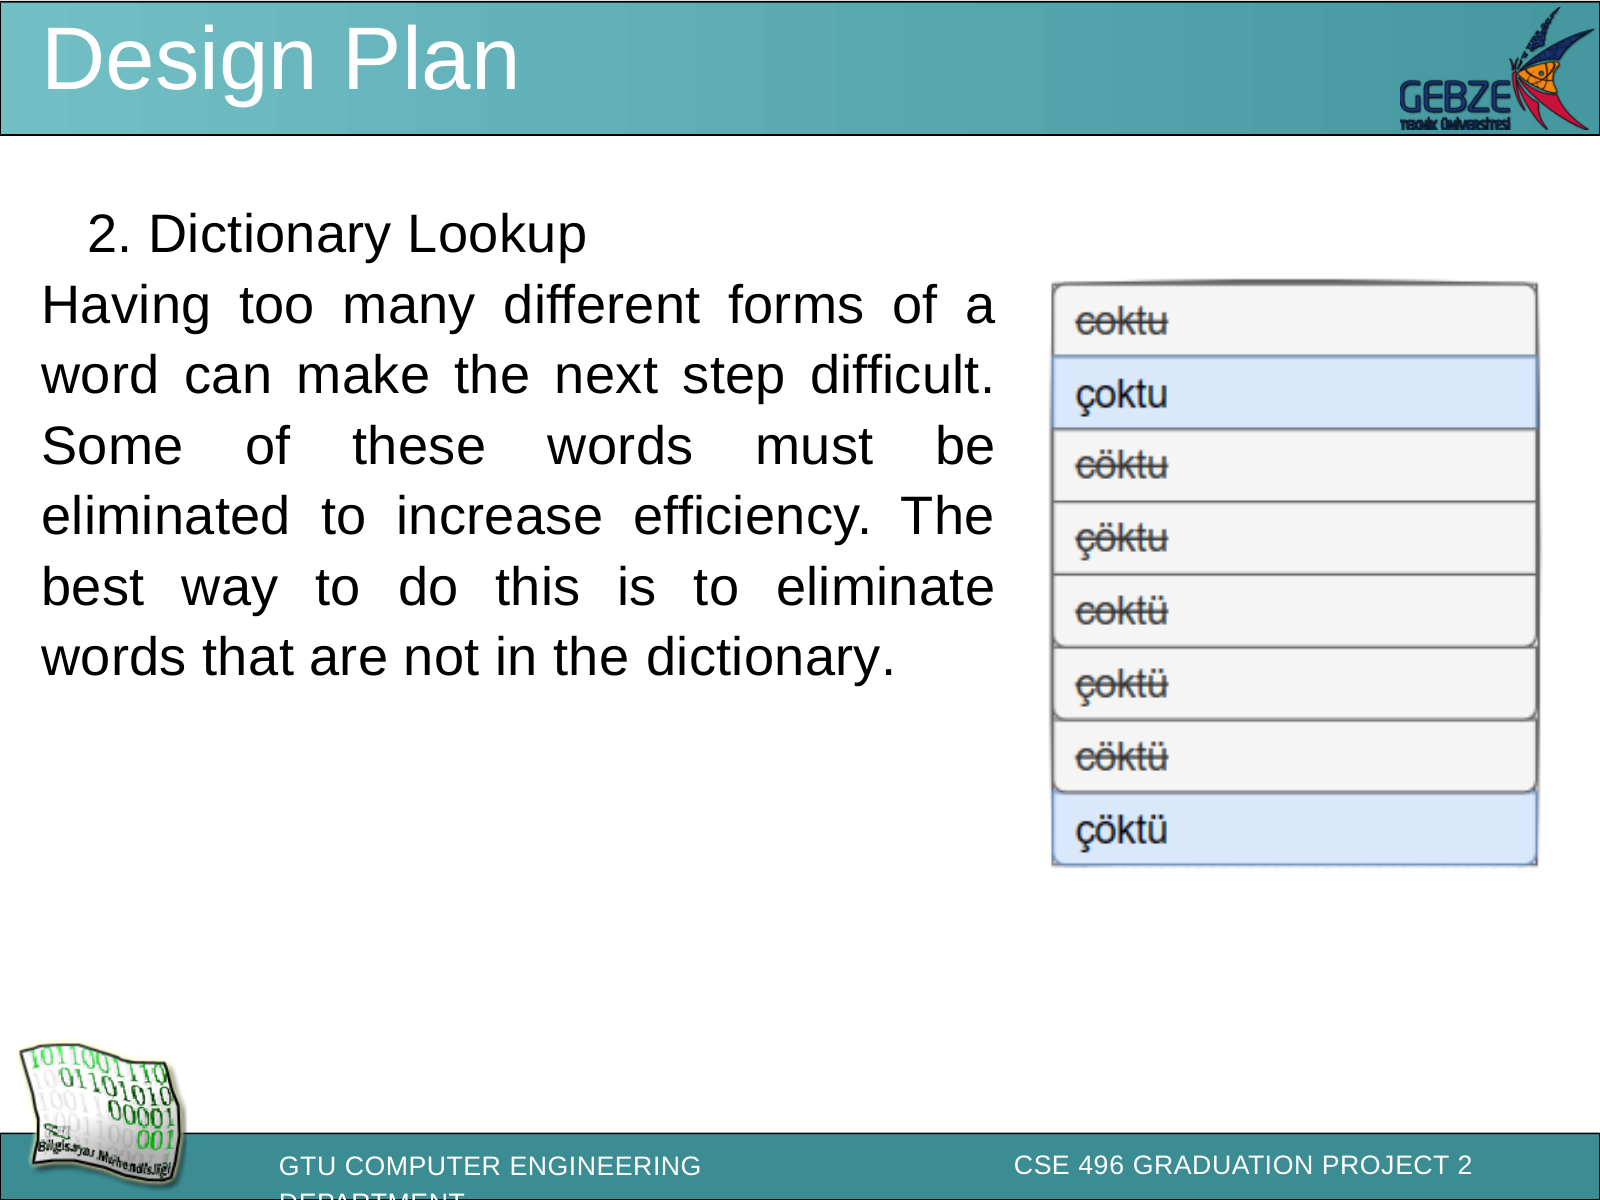

Design Plan

   2. Dictionary Lookup
Having too many different forms of a word can make the next step difficult. Some of these words must be eliminated to increase efficiency. The best way to do this is to eliminate words that are not in the dictionary.

CSE 496 GRADUATION PROJECT 2
GTU COMPUTER ENGINEERING DEPARTMENT
GTÜ - Bilgisayar Mühendisliği Bölümü